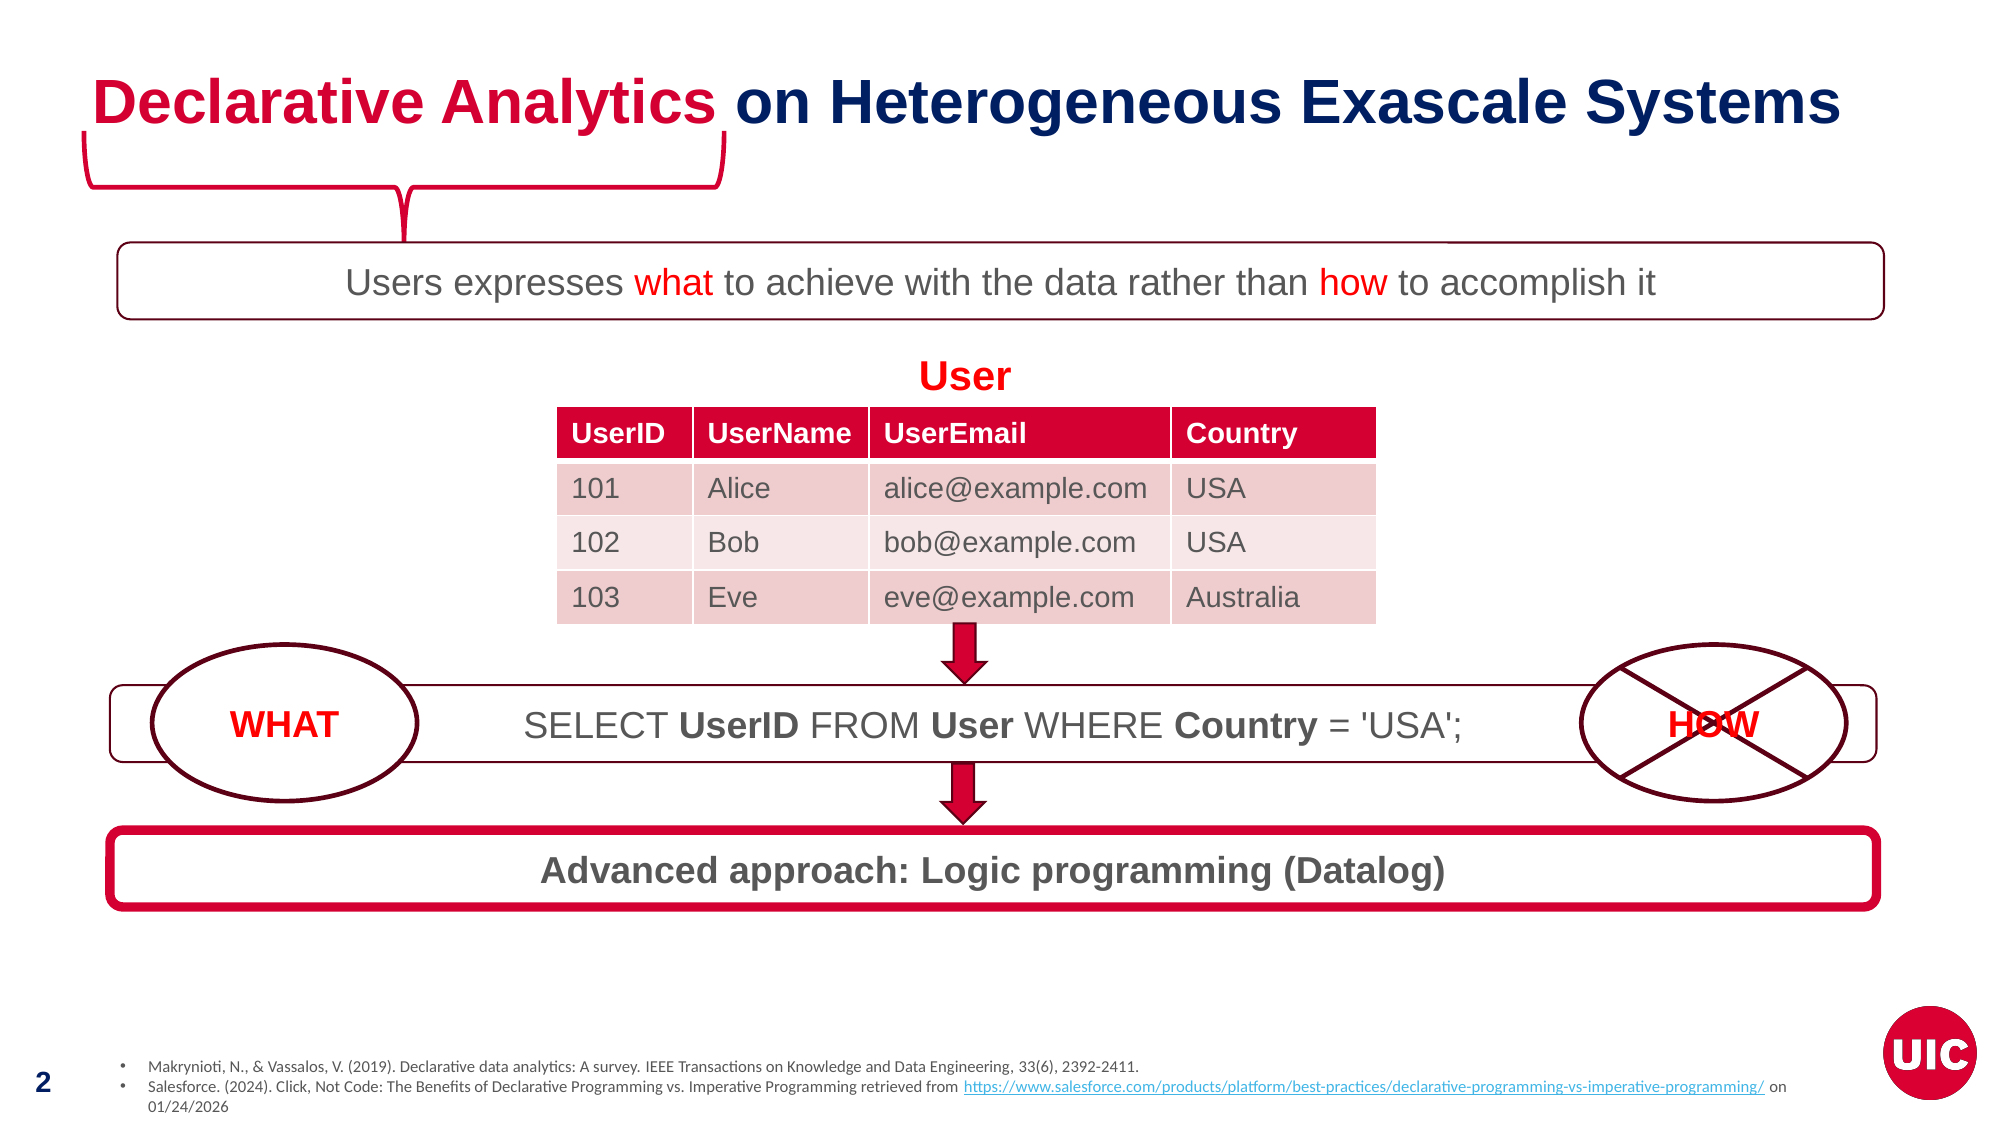

# Declarative Analytics on Heterogeneous Exascale Systems
Users expresses what to achieve with the data rather than how to accomplish it
User
| UserID | UserName | UserEmail | Country |
| --- | --- | --- | --- |
| 101 | Alice | alice@example.com | USA |
| 102 | Bob | bob@example.com | USA |
| 103 | Eve | eve@example.com | Australia |

WHAT
HOW
SELECT UserID FROM User WHERE Country = 'USA';

Advanced approach: Logic programming (Datalog)
Makrynioti, N., & Vassalos, V. (2019). Declarative data analytics: A survey. IEEE Transactions on Knowledge and Data Engineering, 33(6), 2392-2411.
Salesforce. (2024). Click, Not Code: The Benefits of Declarative Programming vs. Imperative Programming retrieved from https://www.salesforce.com/products/platform/best-practices/declarative-programming-vs-imperative-programming/ on 01/24/2026